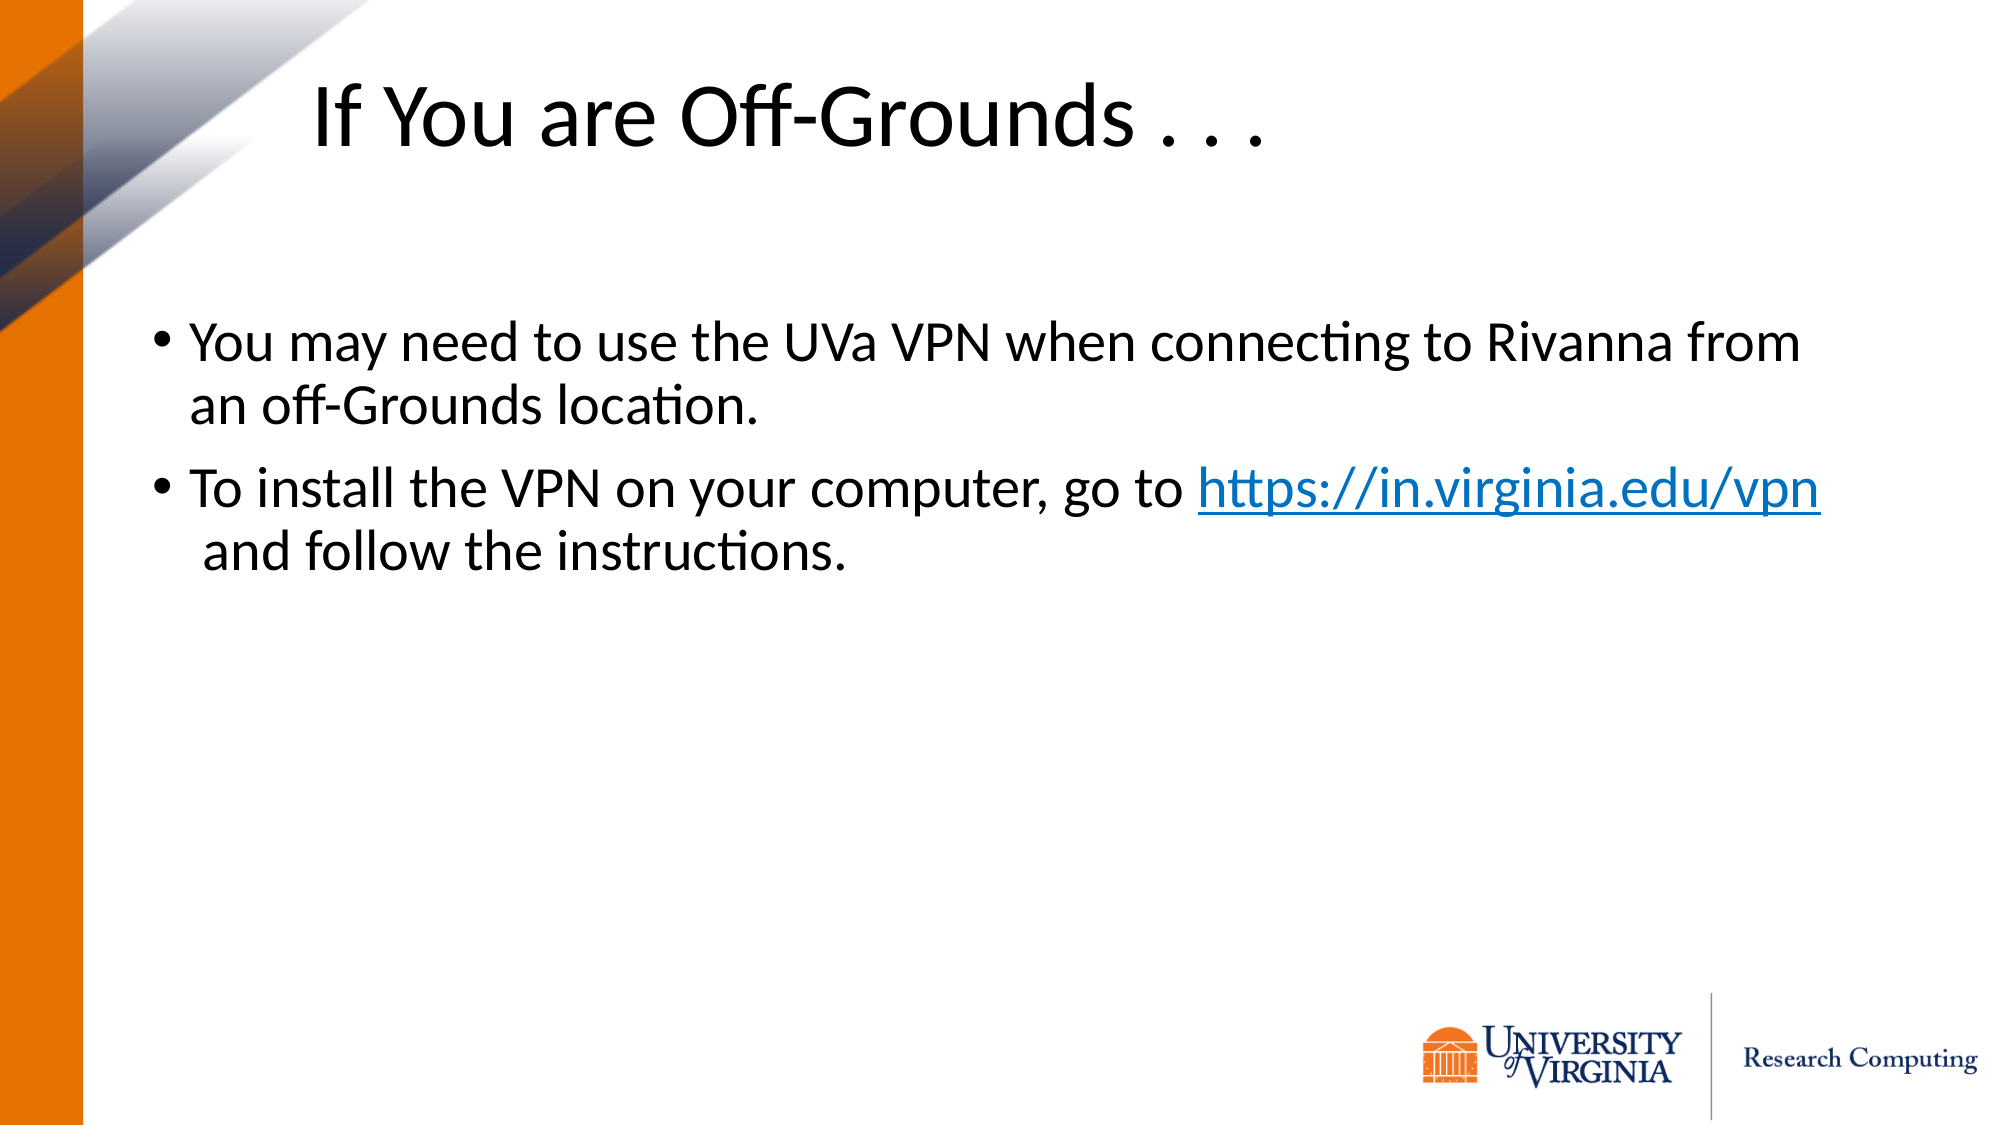

# If You are Off-Grounds . . .
You may need to use the UVa VPN when connecting to Rivanna from an off-Grounds location.
To install the VPN on your computer, go to https://in.virginia.edu/vpn and follow the instructions.